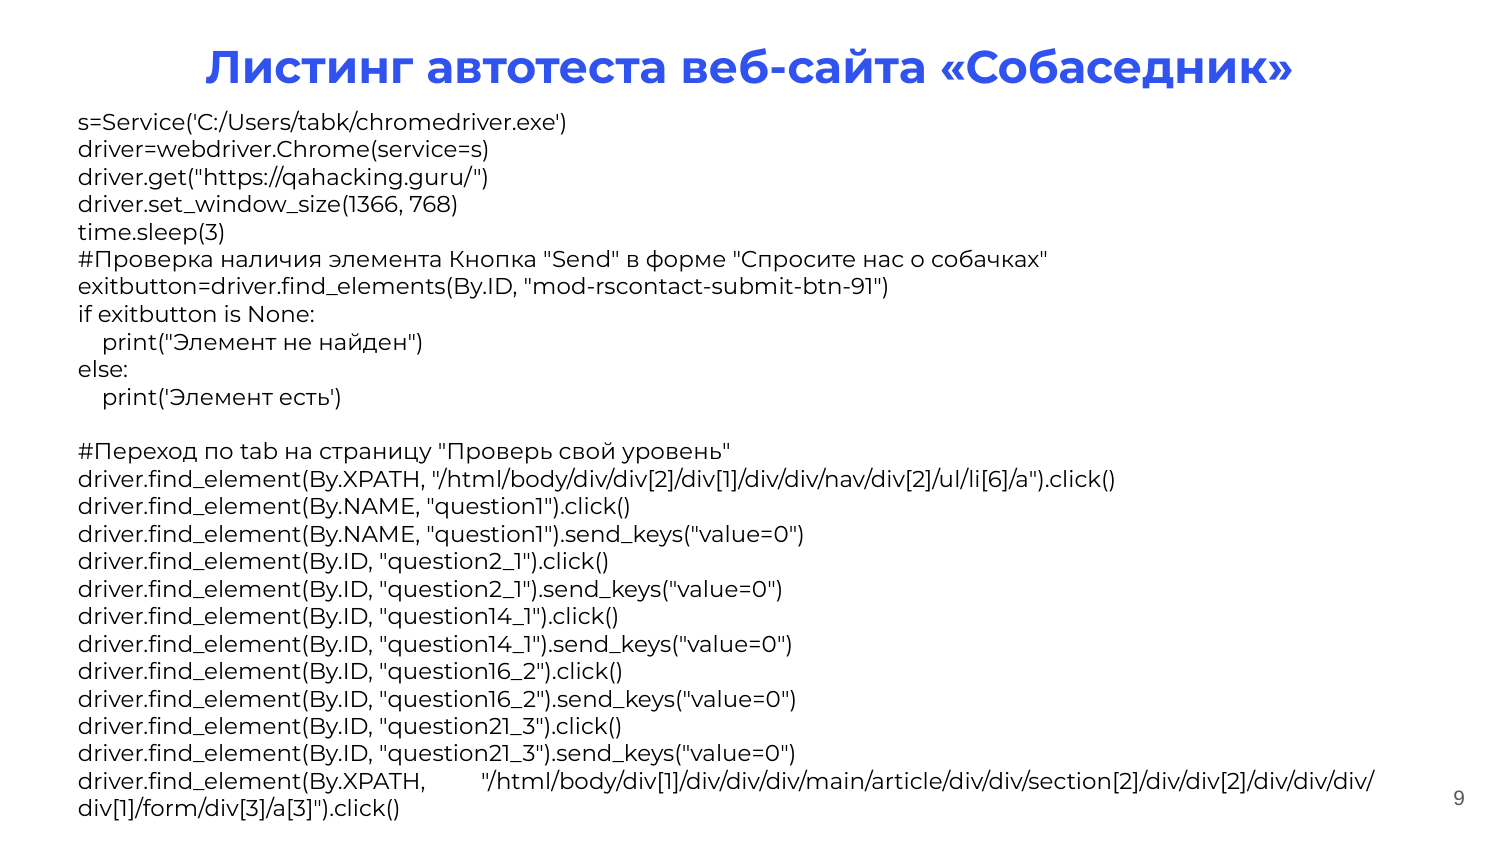

# Листинг автотеста веб-сайта «Собаседник»
s=Service('C:/Users/tabk/chromedriver.exe')
driver=webdriver.Chrome(service=s)
driver.get("https://qahacking.guru/")
driver.set_window_size(1366, 768)
time.sleep(3)
#Проверка наличия элемента Кнопка "Send" в форме "Спросите нас о собачках"
exitbutton=driver.find_elements(By.ID, "mod-rscontact-submit-btn-91")
if exitbutton is None:
    print("Элемент не найден")
else:
    print('Элемент есть')

#Переход по tab на страницу "Проверь свой уровень"
driver.find_element(By.XPATH, "/html/body/div/div[2]/div[1]/div/div/nav/div[2]/ul/li[6]/a").click()
driver.find_element(By.NAME, "question1").click()
driver.find_element(By.NAME, "question1").send_keys("value=0")
driver.find_element(By.ID, "question2_1").click()
driver.find_element(By.ID, "question2_1").send_keys("value=0")
driver.find_element(By.ID, "question14_1").click()
driver.find_element(By.ID, "question14_1").send_keys("value=0")
driver.find_element(By.ID, "question16_2").click()
driver.find_element(By.ID, "question16_2").send_keys("value=0")
driver.find_element(By.ID, "question21_3").click()
driver.find_element(By.ID, "question21_3").send_keys("value=0")
driver.find_element(By.XPATH, "/html/body/div[1]/div/div/div/main/article/div/div/section[2]/div/div[2]/div/div/div/div[1]/form/div[3]/a[3]").click()
9